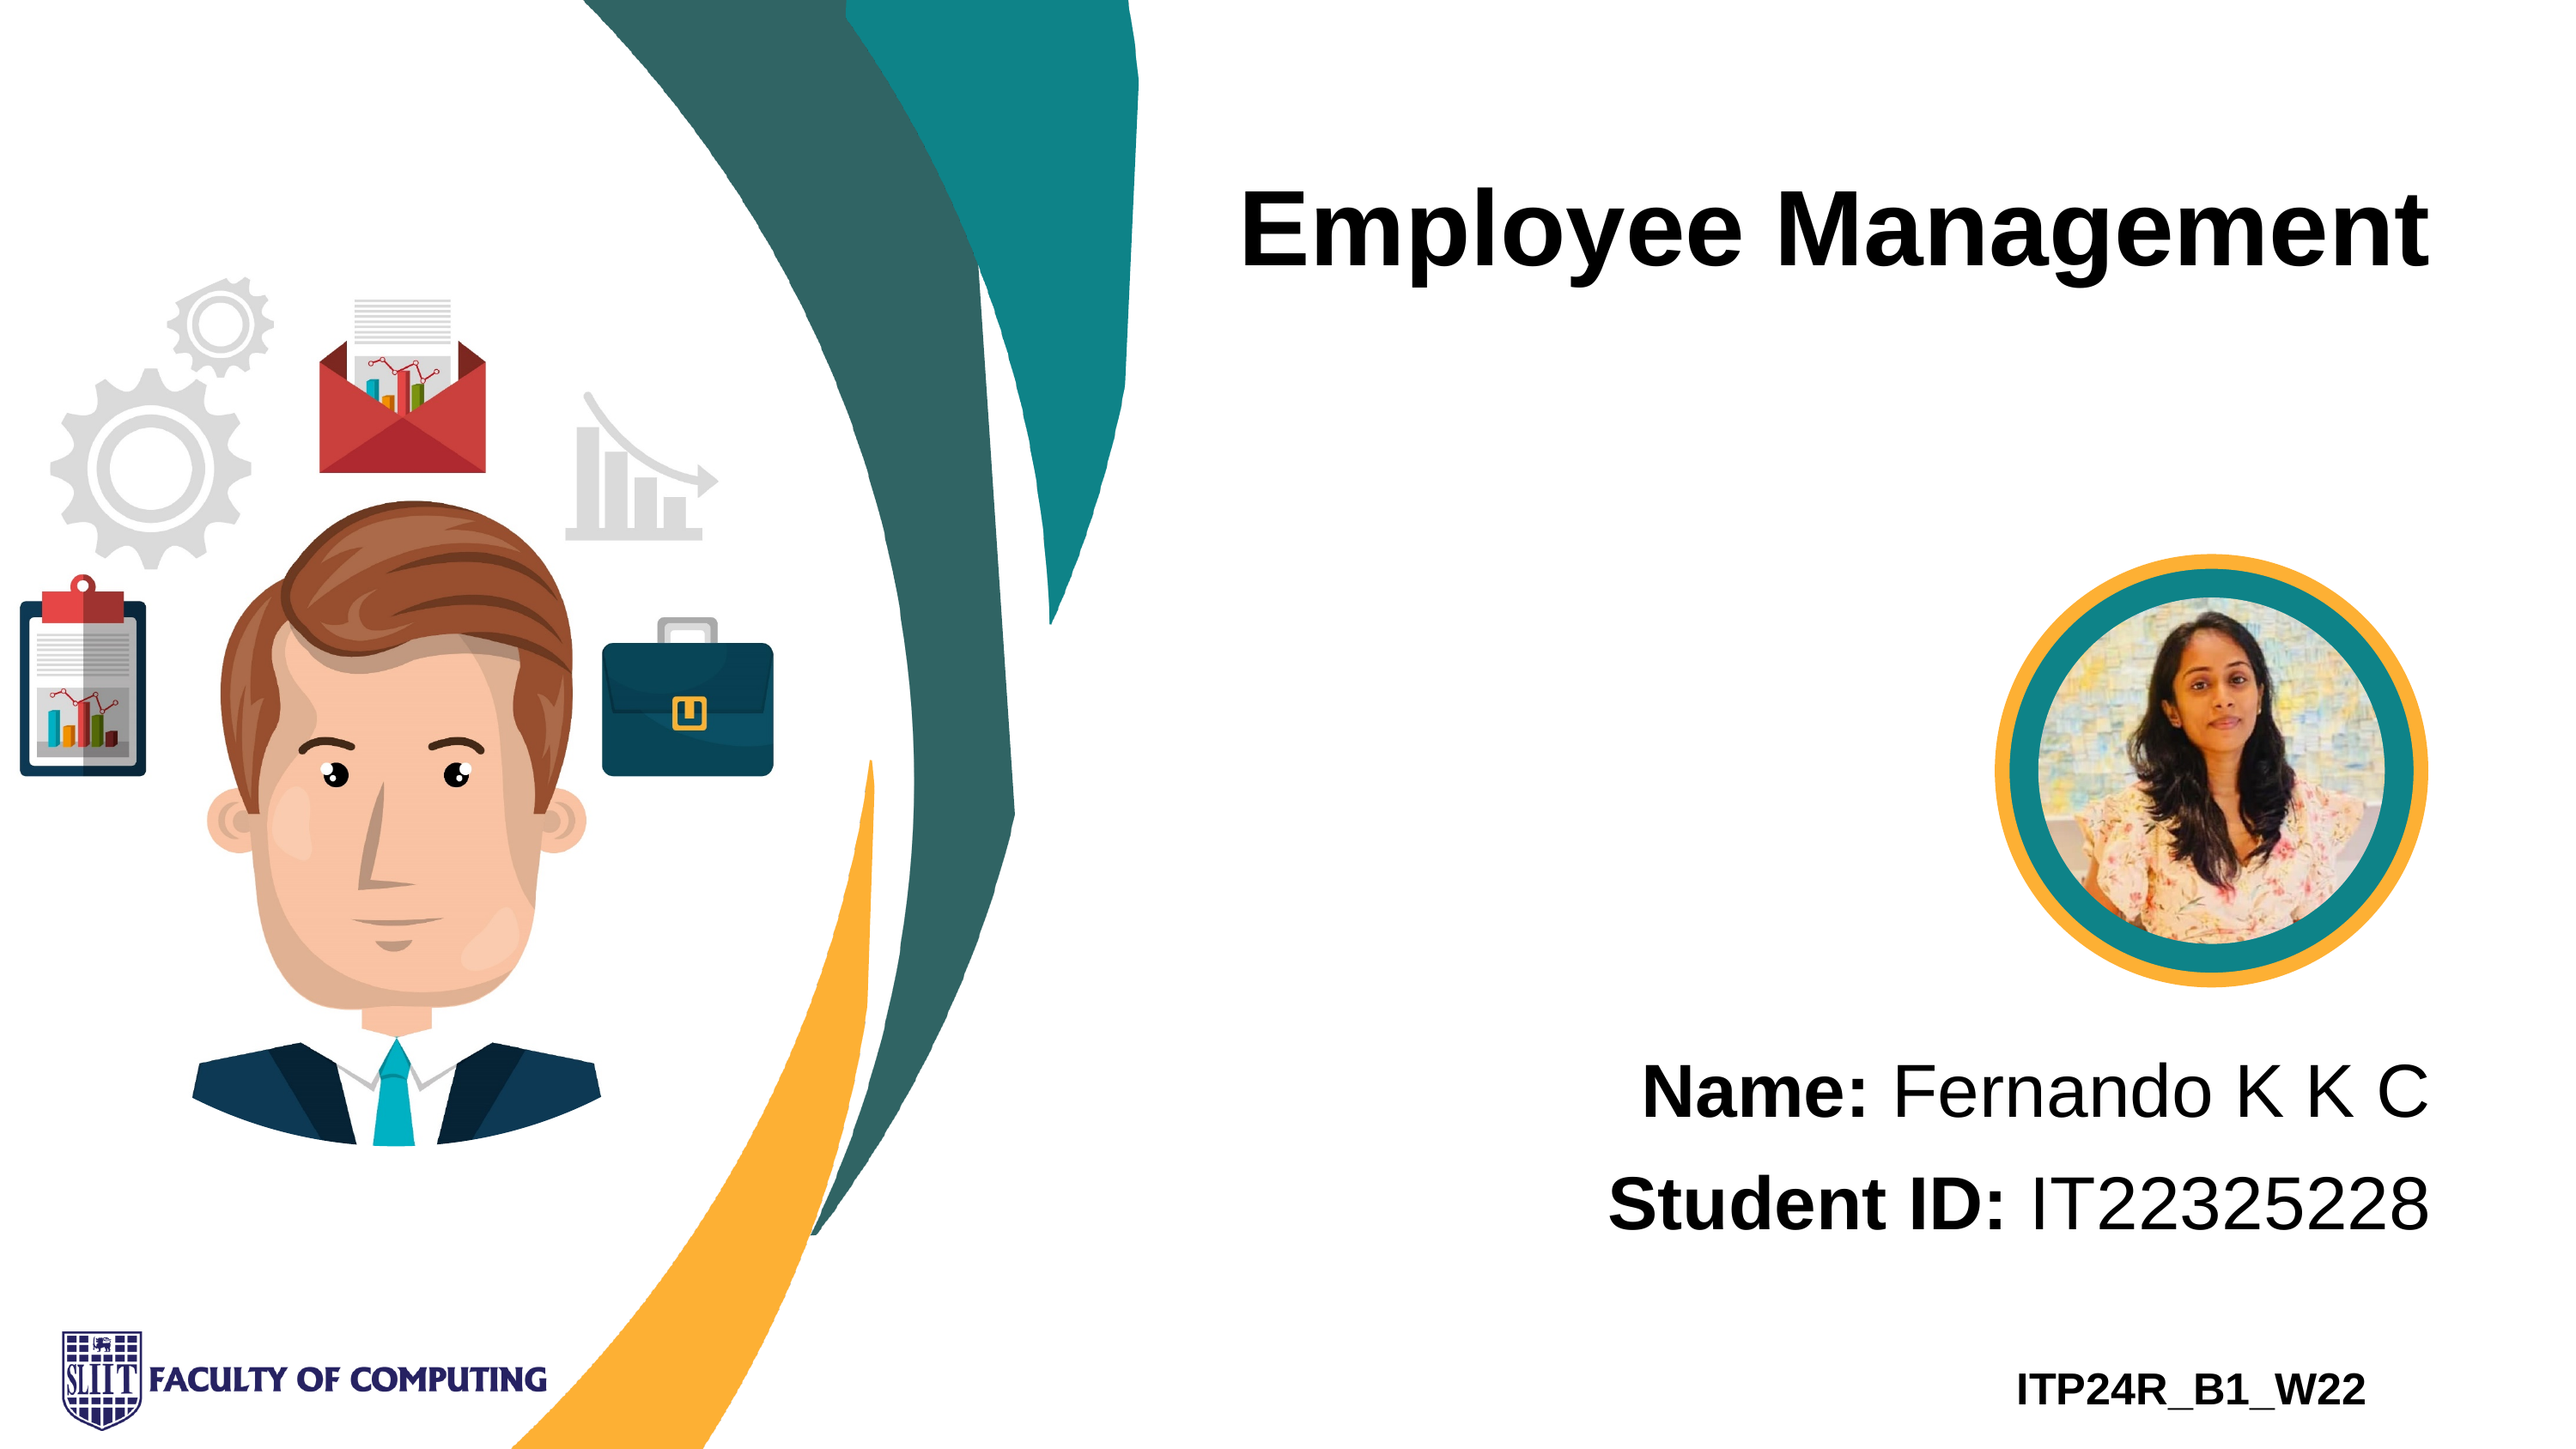

Employee Management

Name: Fernando K K C
Student ID: IT22325228

ITP24R_B1_W22